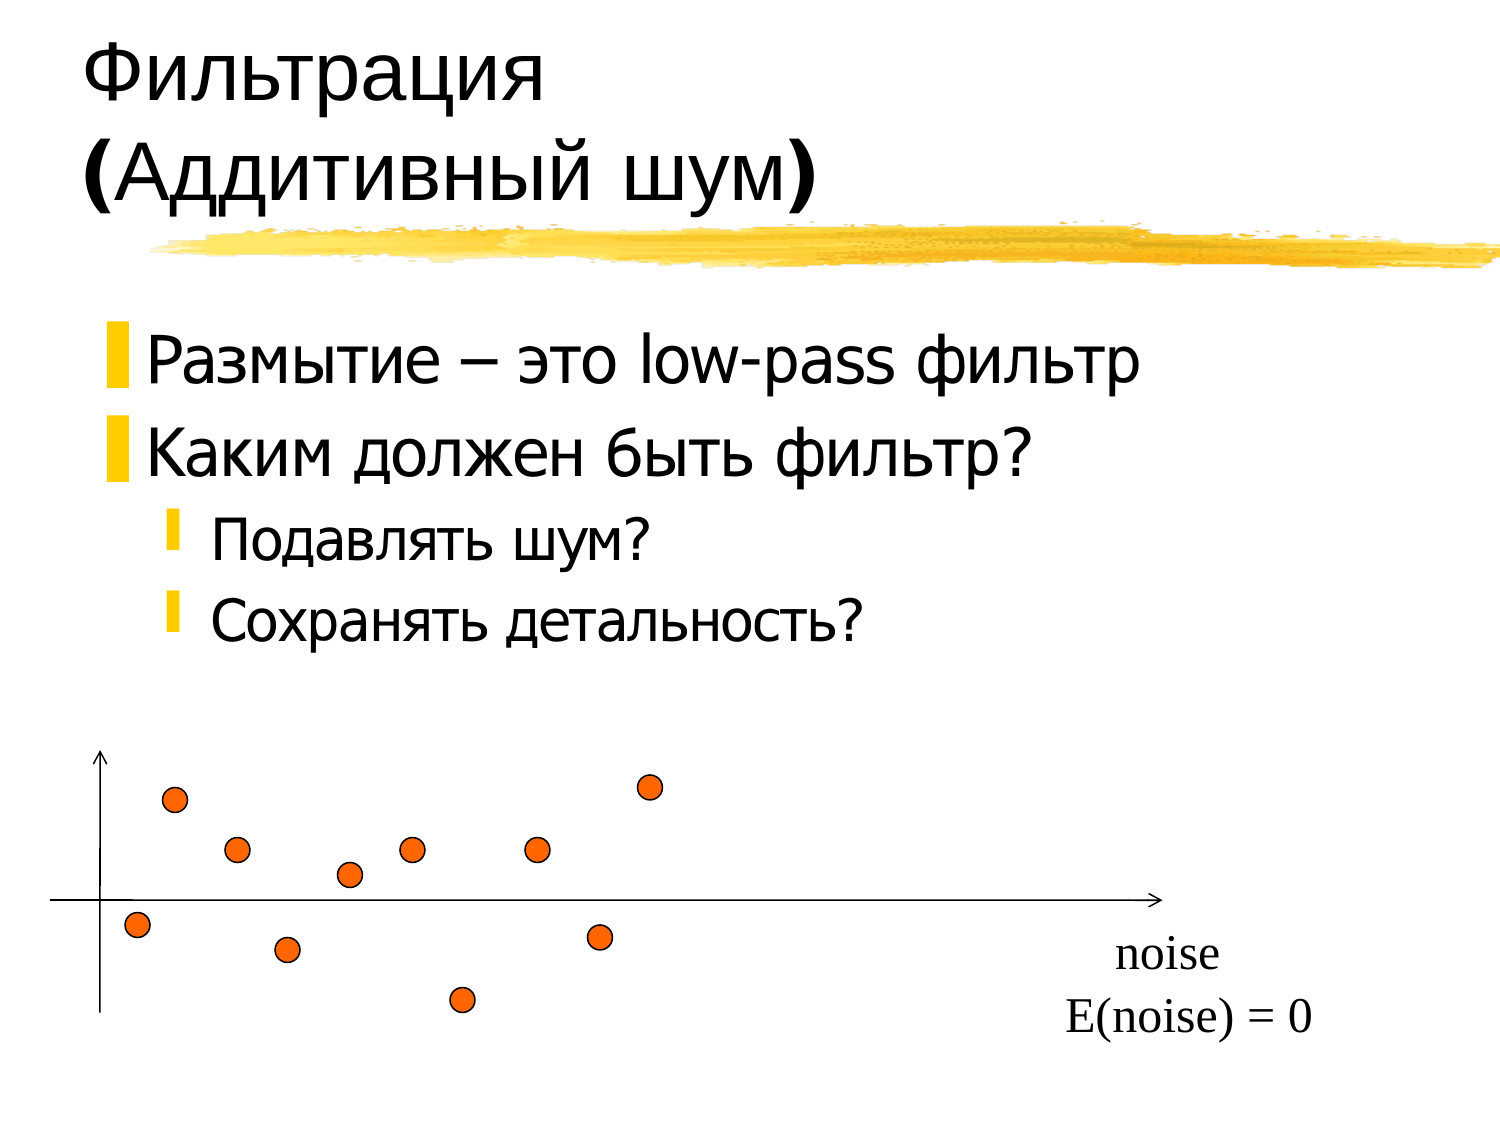

# Фильтрация (Аддитивный шум)
Размытие – это low-pass фильтр
Каким должен быть фильтр?
Подавлять шум?
Сохранять детальность?

noise

E(noise) = 0